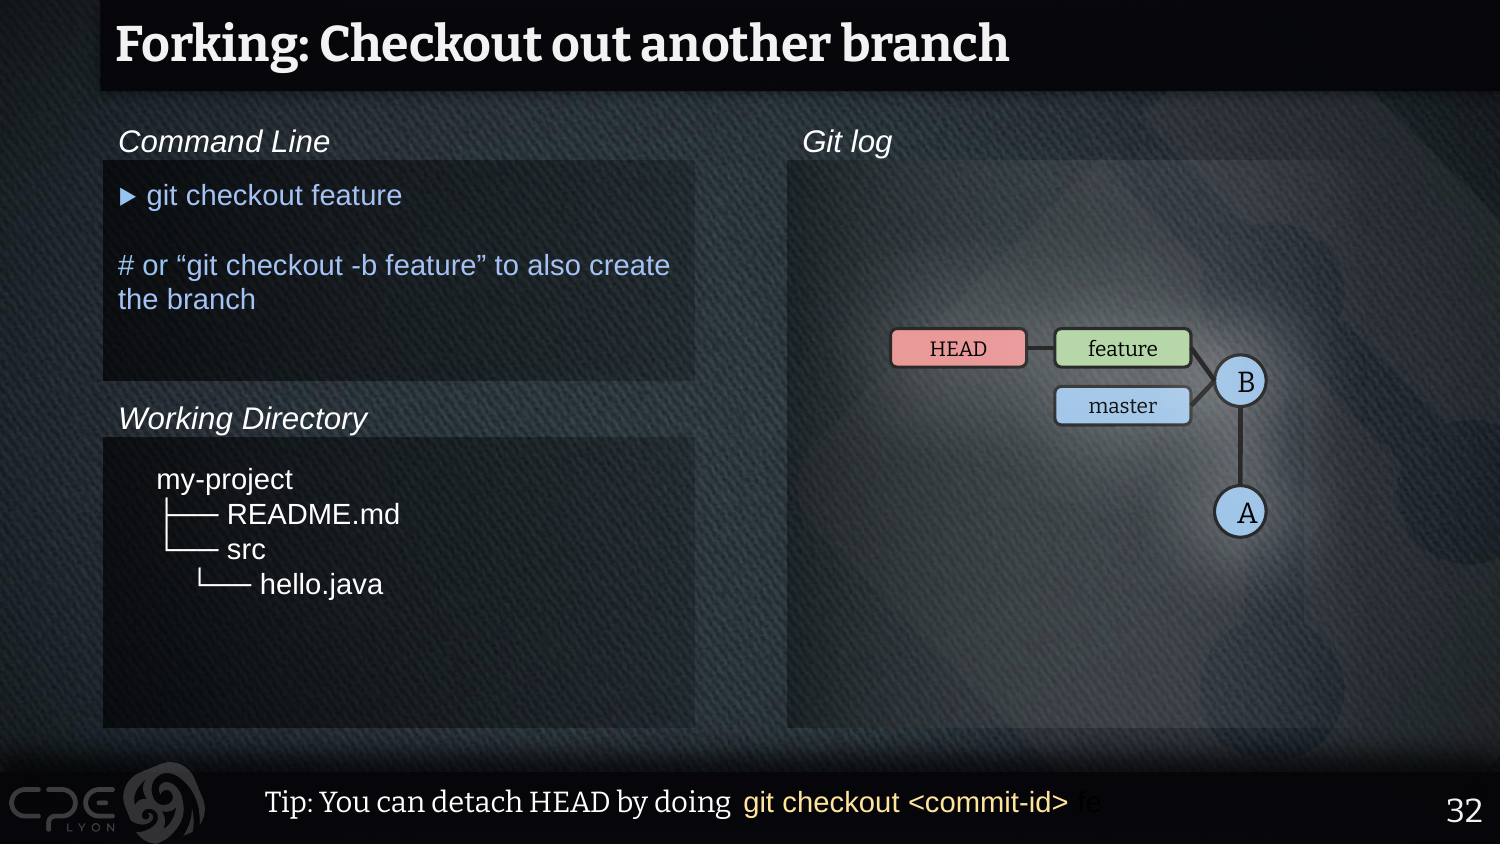

# Forking: Checkout out another branch
Command Line
Git log
⯈ git checkout feature

# or “git checkout -b feature” to also create the branch

HEAD
feature
B
Working Directory
master

my-project
├── README.md
└── src
    └── hello.java
A
Tip: You can detach HEAD by doing  git checkout <commit-id> fe